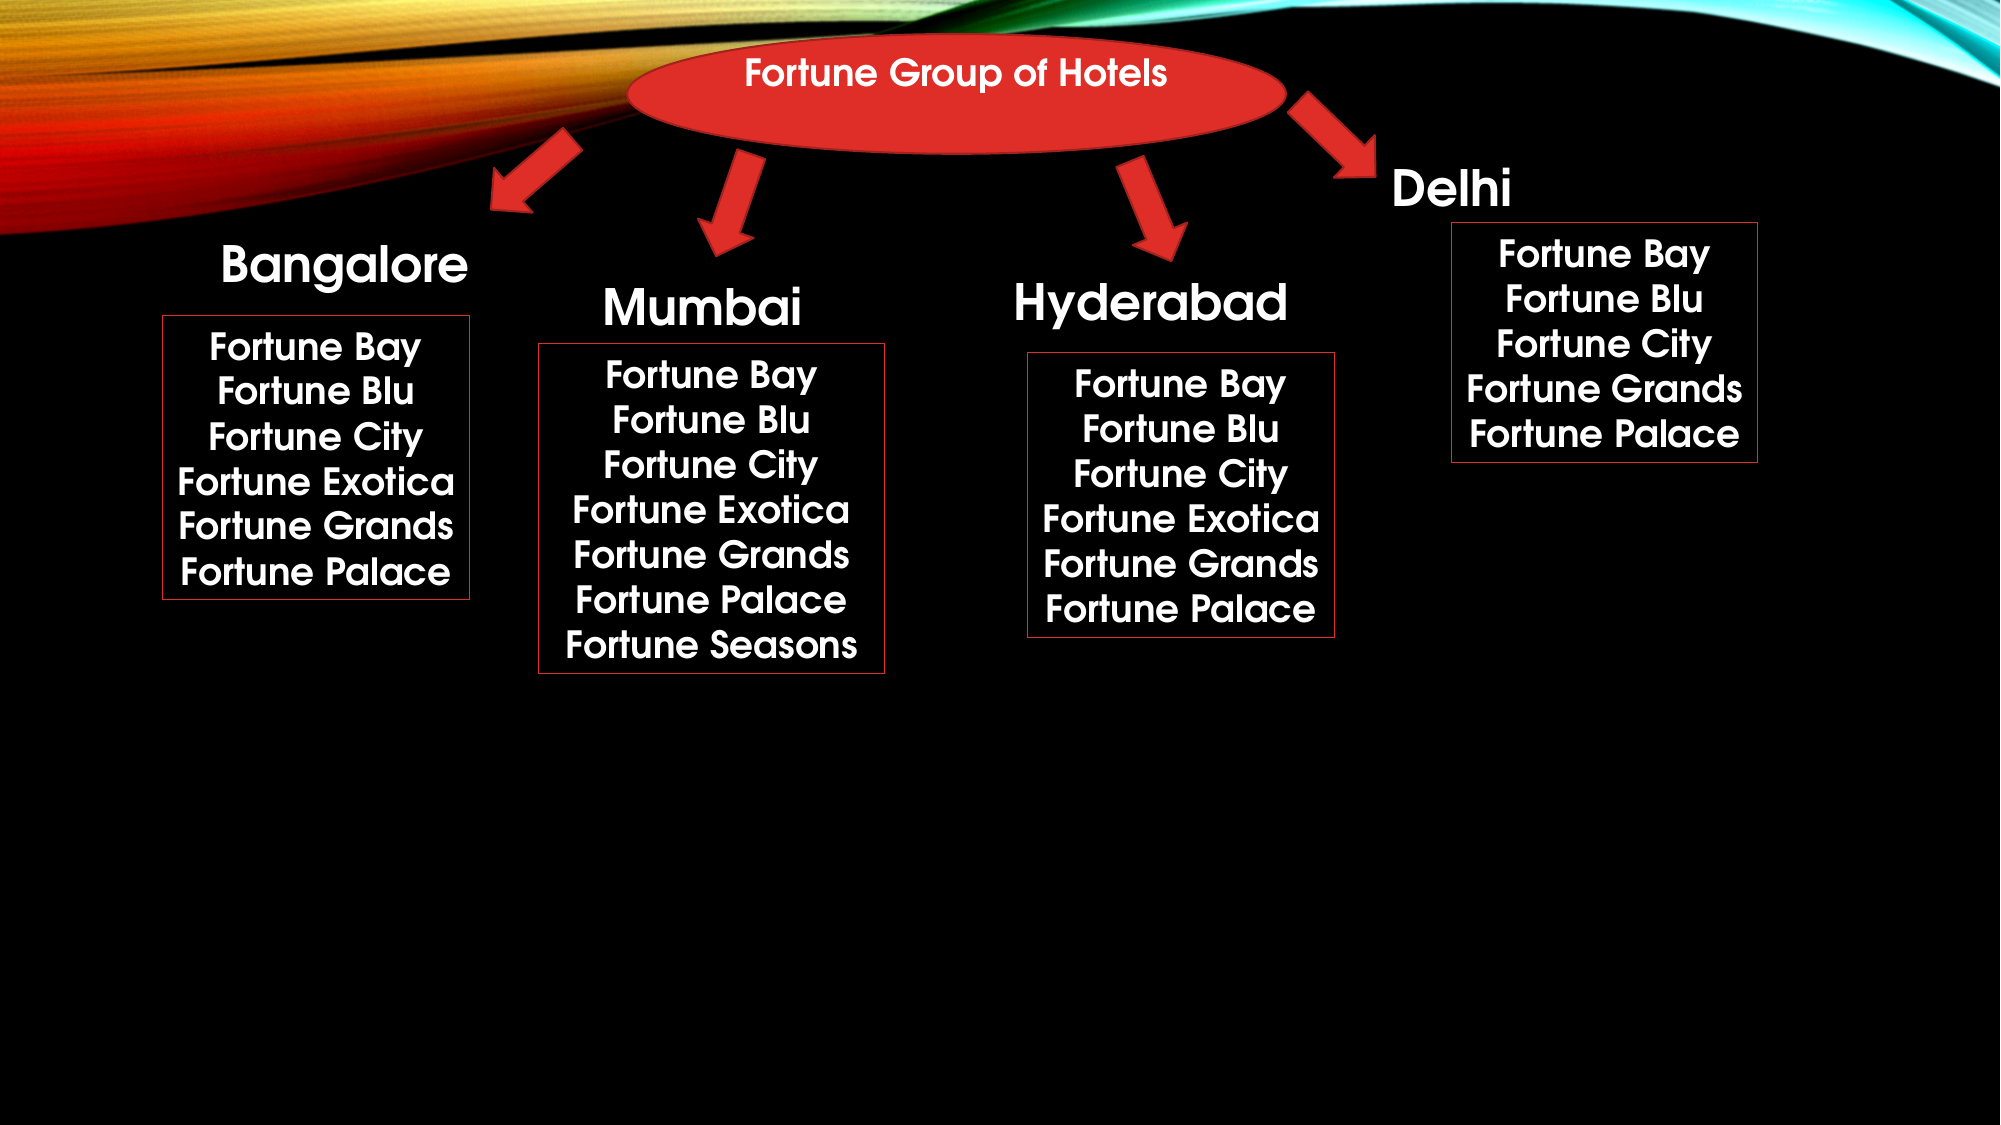

Fortune Group of Hotels

Delhi

Fortune Bay
Fortune Blu
Fortune City
Fortune Grands
Fortune Palace
Bangalore
Hyderabad
Mumbai
Fortune Bay
Fortune Blu
Fortune City
Fortune Exotica
Fortune Grands
Fortune Palace
Fortune Bay
Fortune Blu
Fortune City
Fortune Exotica
Fortune Grands
Fortune Palace
Fortune Seasons
Fortune Bay
Fortune Blu
Fortune City
Fortune Exotica
Fortune Grands
Fortune Palace